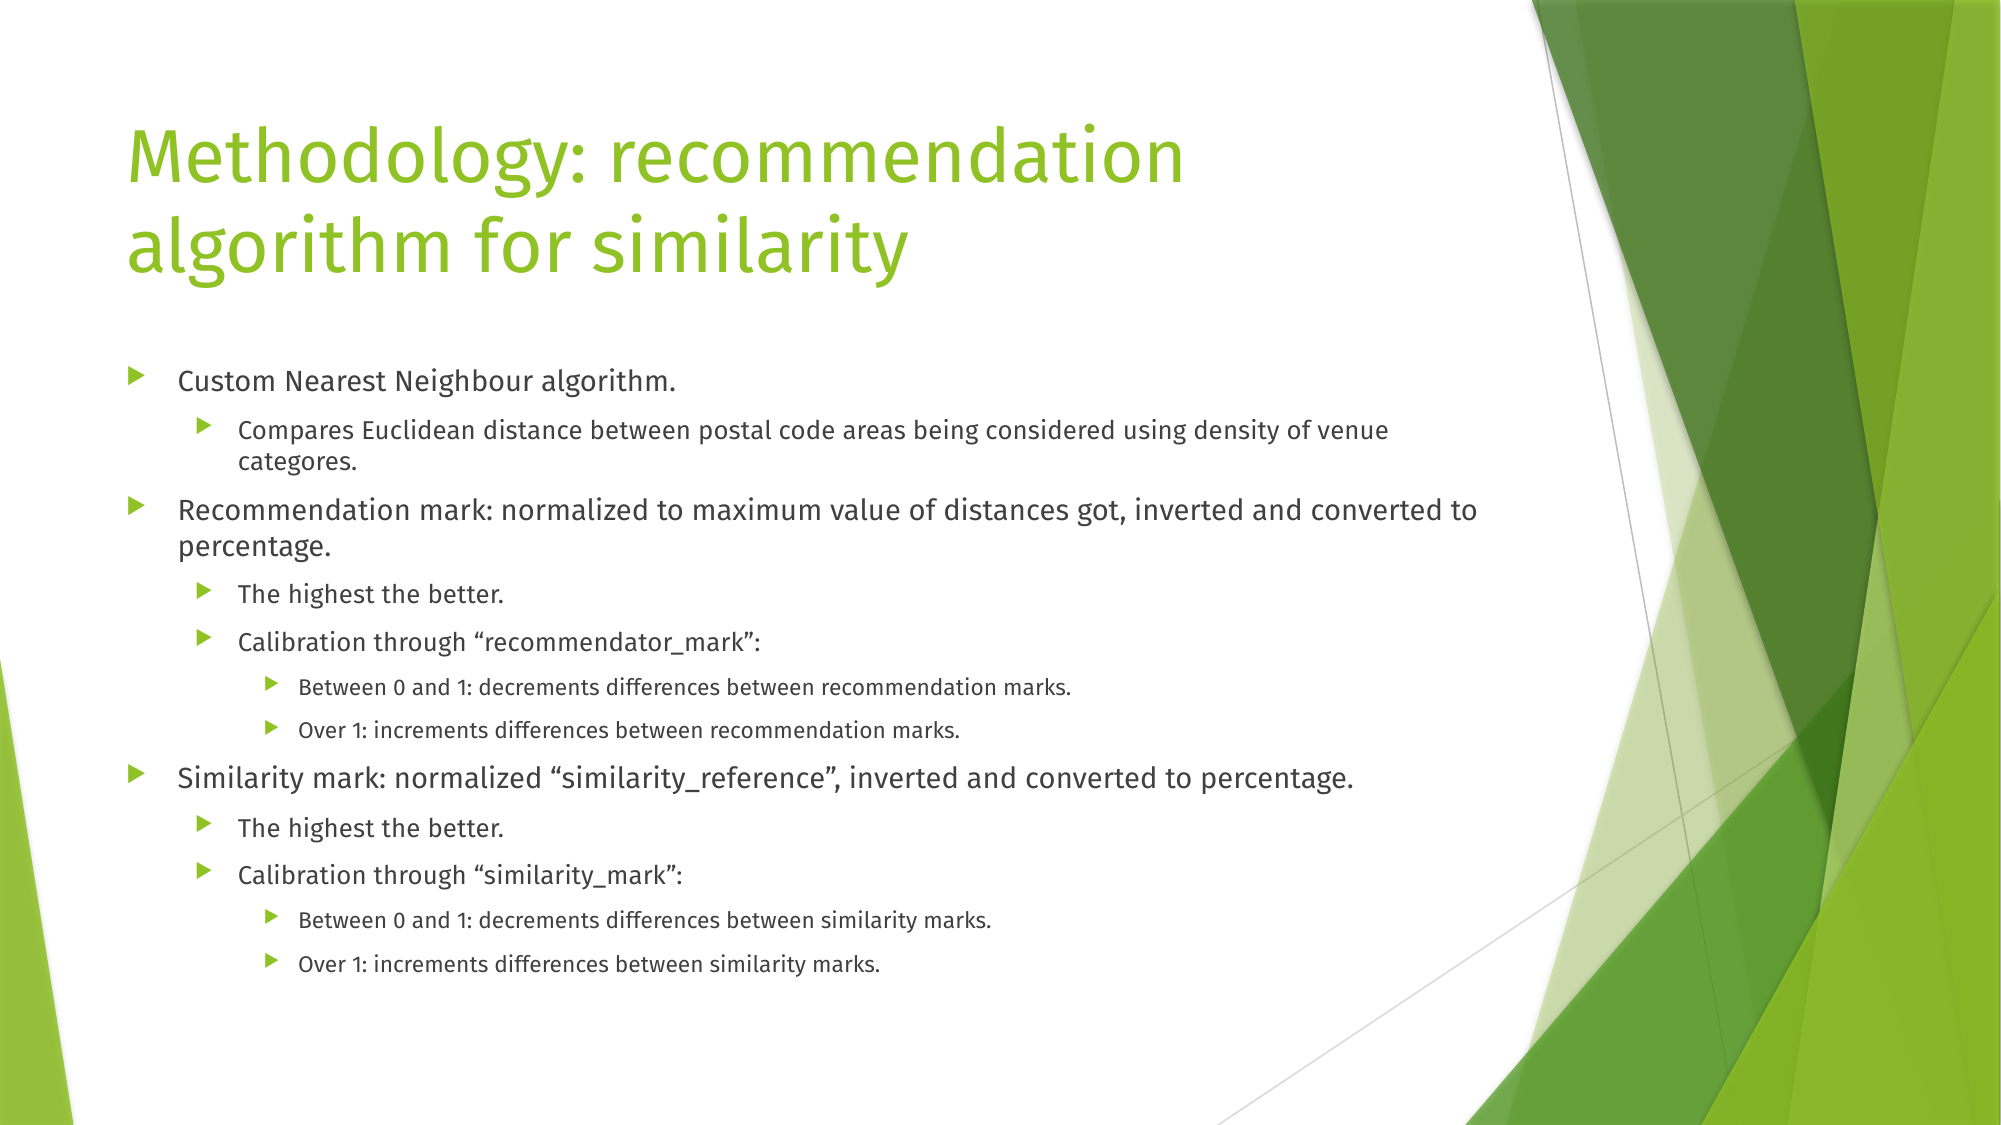

# Methodology: recommendation algorithm for similarity
Custom Nearest Neighbour algorithm.
Compares Euclidean distance between postal code areas being considered using density of venue categores.
Recommendation mark: normalized to maximum value of distances got, inverted and converted to percentage.
The highest the better.
Calibration through “recommendator_mark”:
Between 0 and 1: decrements differences between recommendation marks.
Over 1: increments differences between recommendation marks.
Similarity mark: normalized “similarity_reference”, inverted and converted to percentage.
The highest the better.
Calibration through “similarity_mark”:
Between 0 and 1: decrements differences between similarity marks.
Over 1: increments differences between similarity marks.